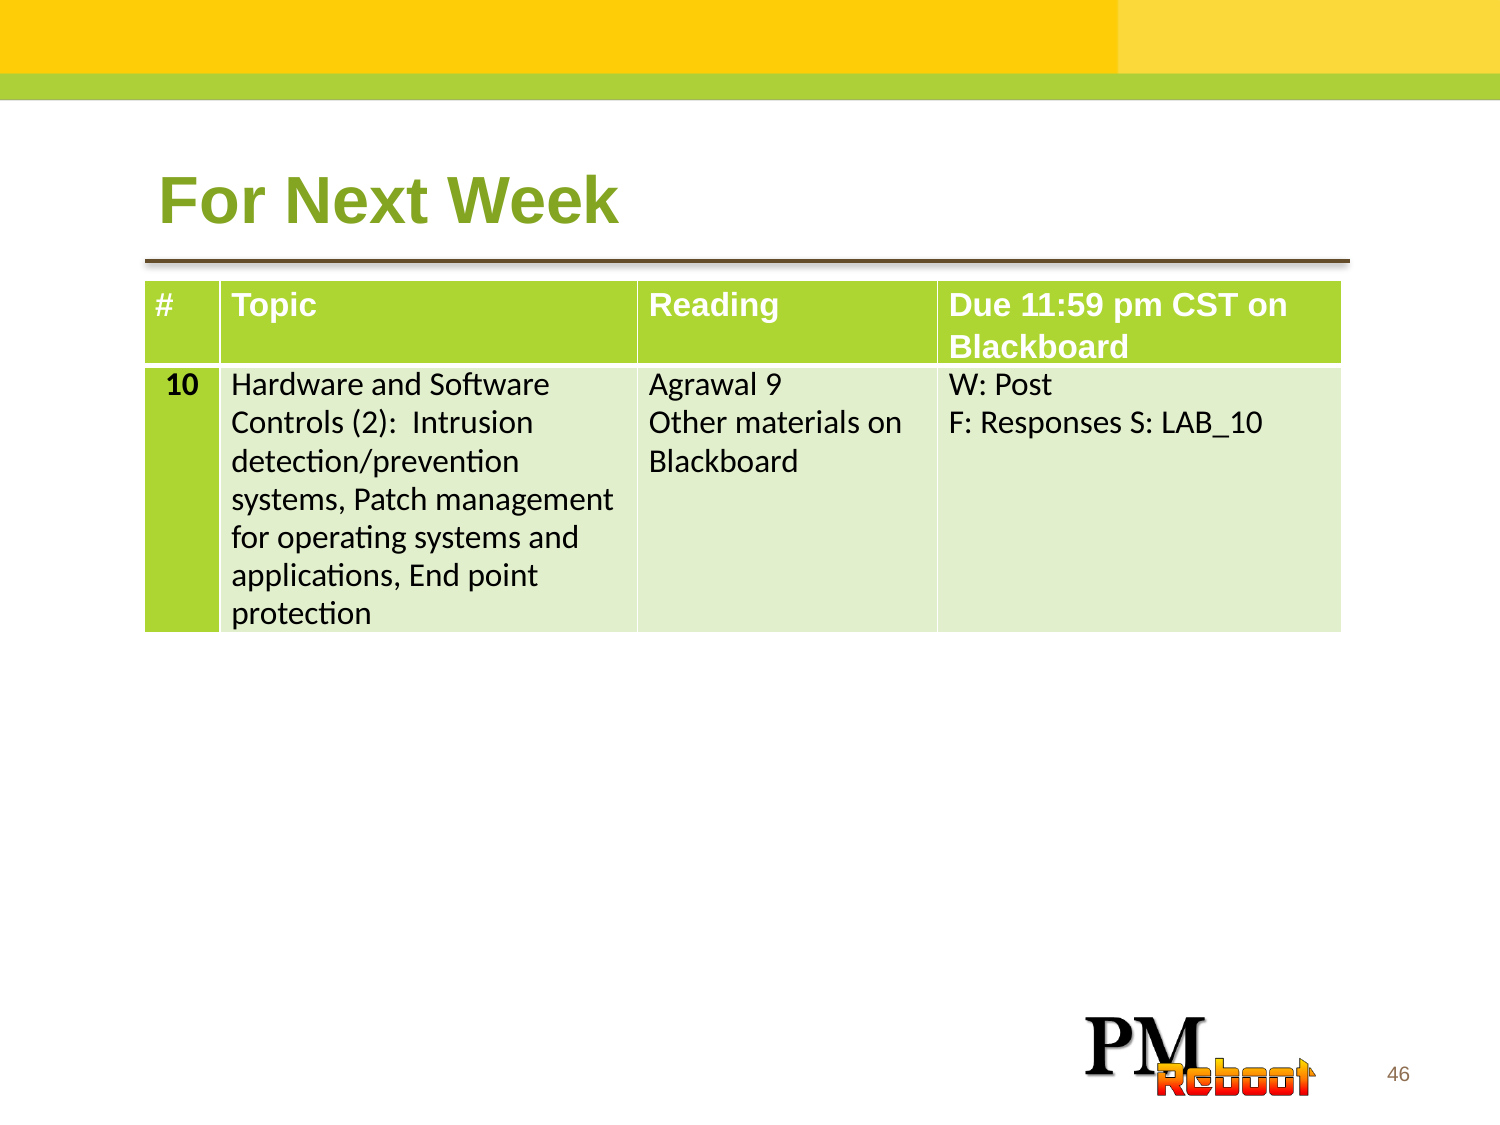

For Next Week
| # | Topic | Reading | Due 11:59 pm CST on Blackboard |
| --- | --- | --- | --- |
| 10 | Hardware and Software Controls (2): Intrusion detection/prevention systems, Patch management for operating systems and applications, End point protection | Agrawal 9 Other materials on Blackboard | W: Post F: Responses S: LAB\_10 |
46